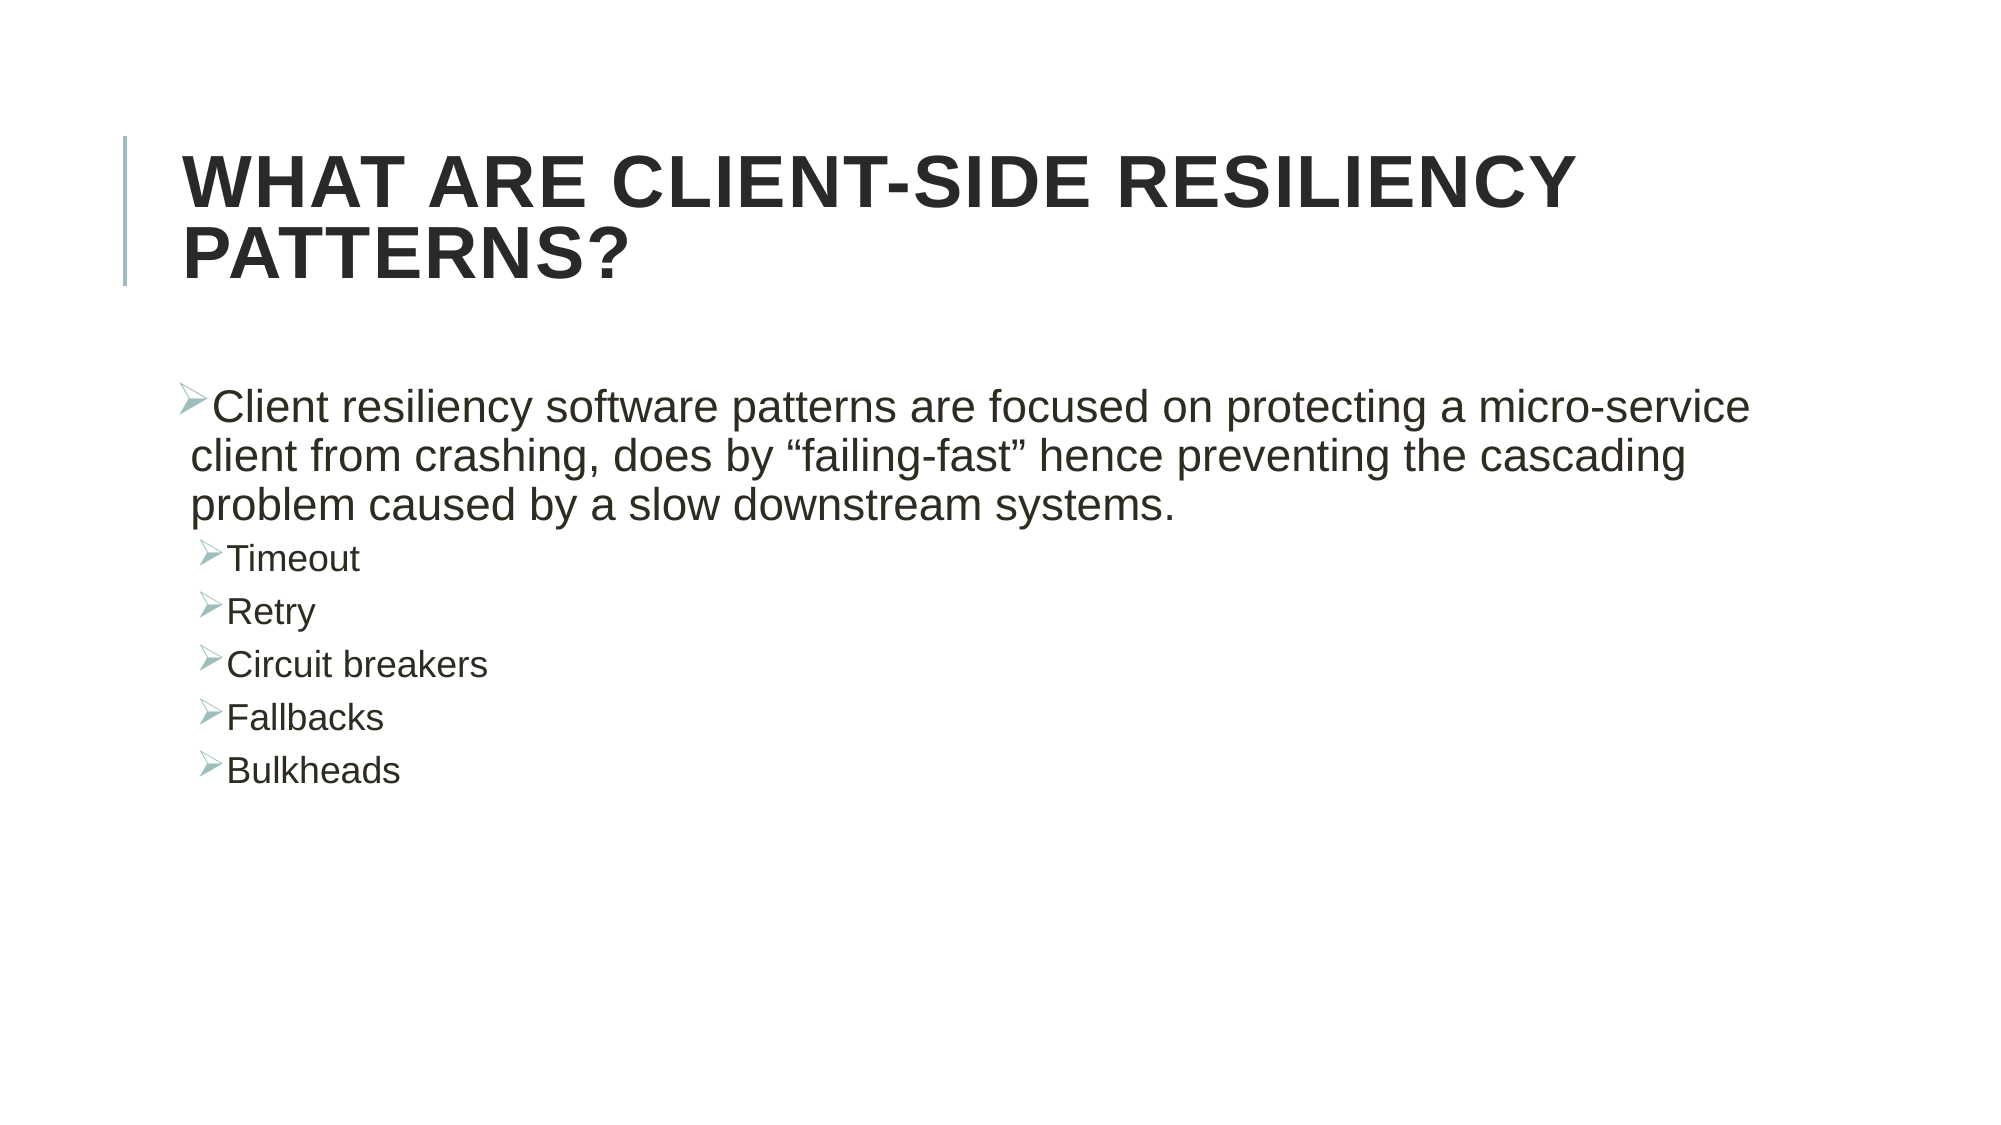

# What are client-side resiliency patterns?
Client resiliency software patterns are focused on protecting a micro-service client from crashing, does by “failing-fast” hence preventing the cascading problem caused by a slow downstream systems.
Timeout
Retry
Circuit breakers
Fallbacks
Bulkheads